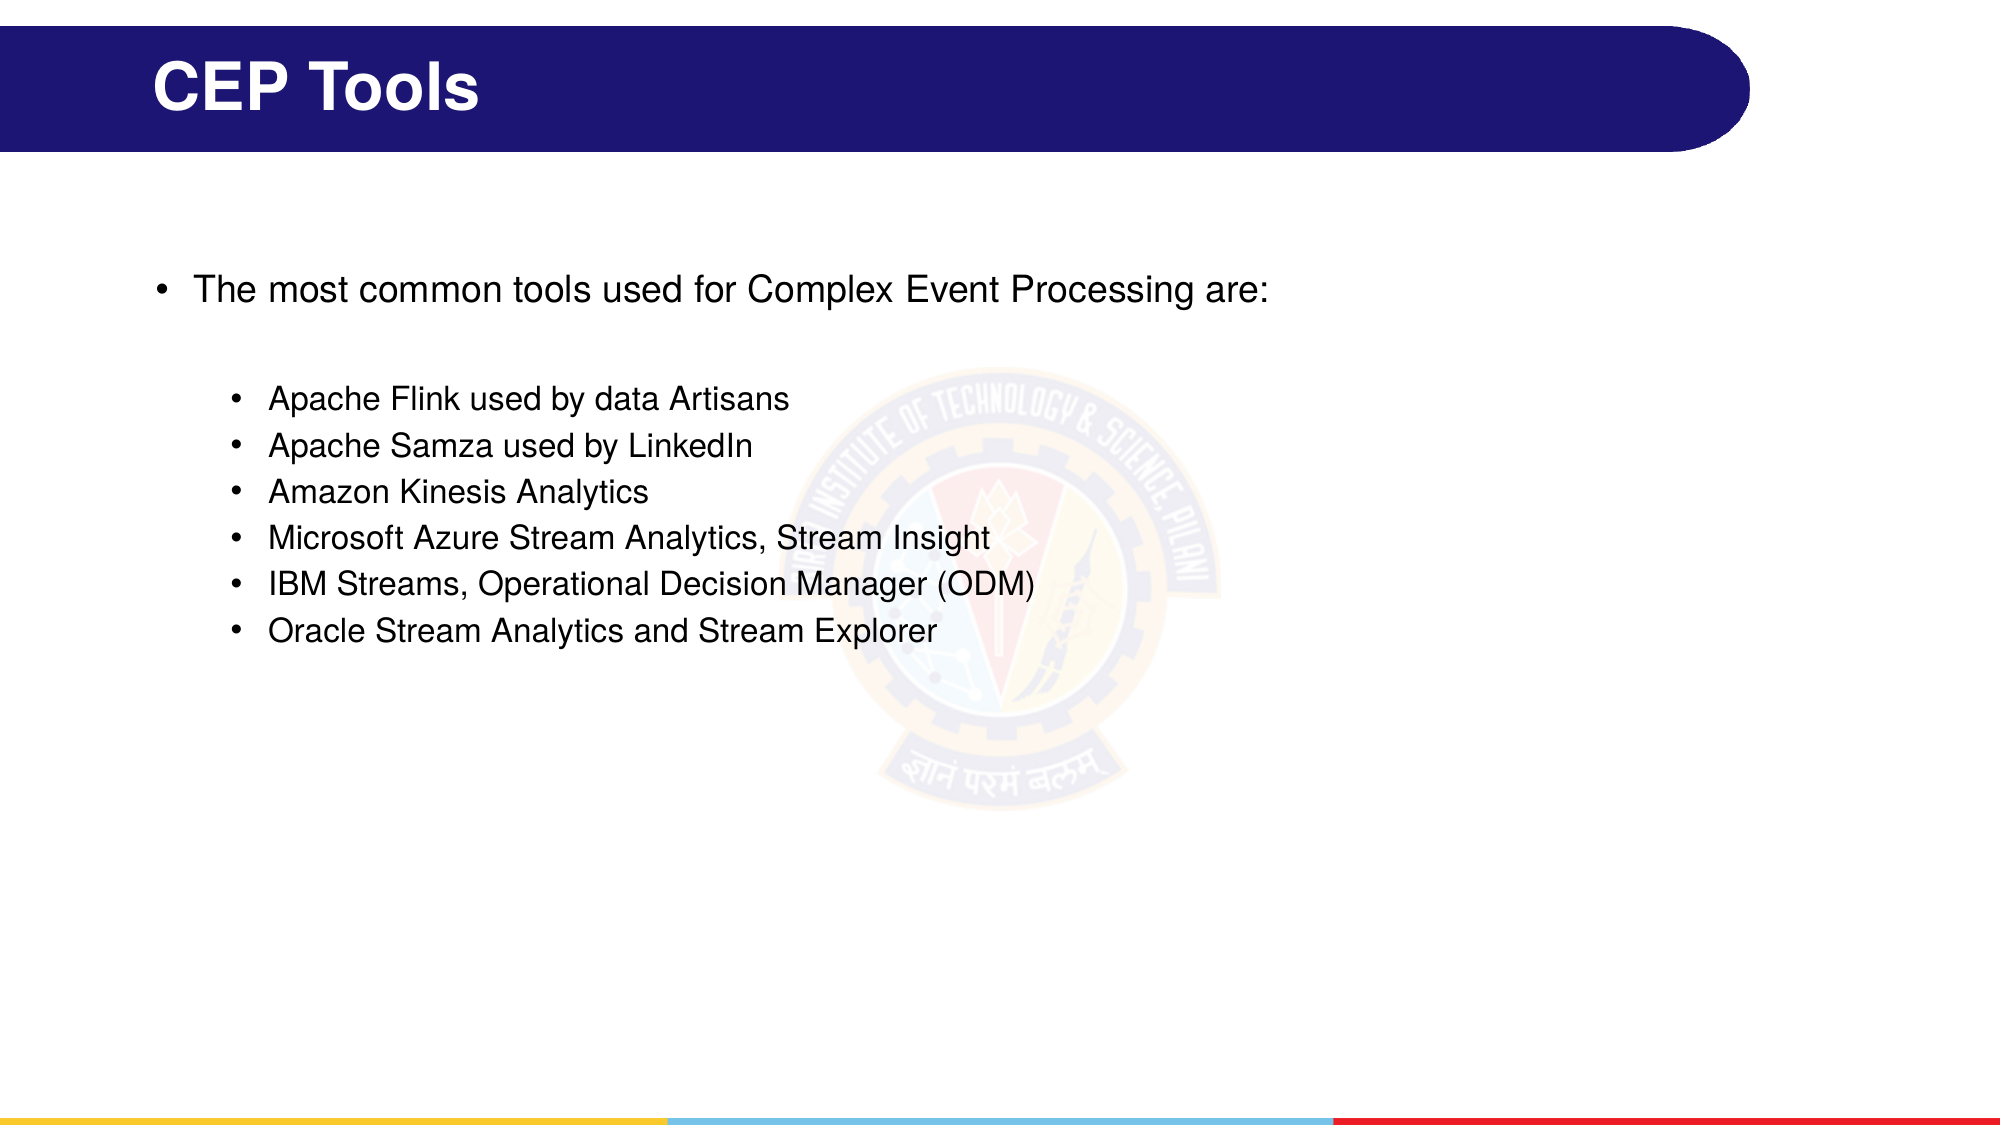

# CEP Tools

The most common tools used for Complex Event Processing are:

Apache Flink used by data Artisans
Apache Samza used by LinkedIn
Amazon Kinesis Analytics
Microsoft Azure Stream Analytics, Stream Insight
IBM Streams, Operational Decision Manager (ODM)
Oracle Stream Analytics and Stream Explorer